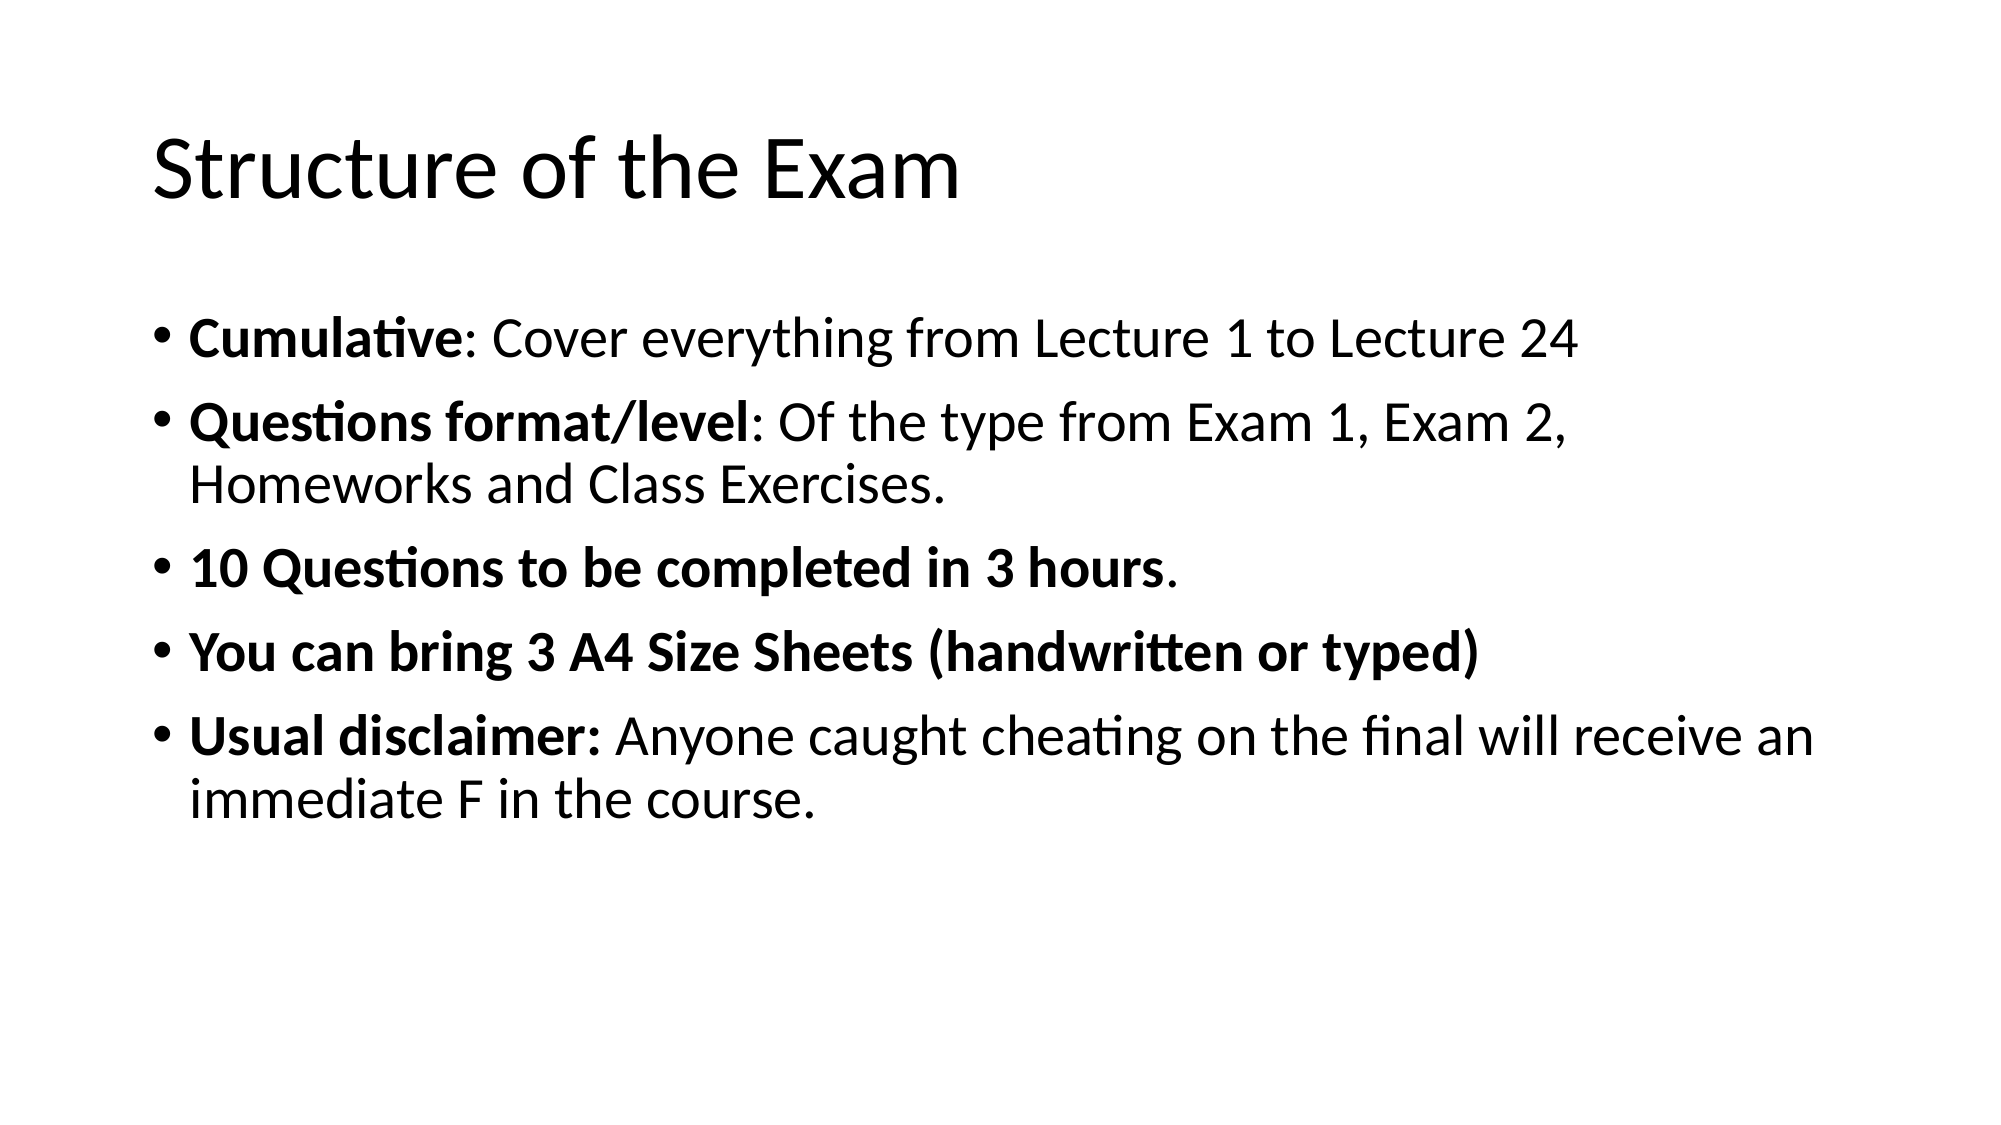

# Structure of the Exam
Cumulative: Cover everything from Lecture 1 to Lecture 24
Questions format/level: Of the type from Exam 1, Exam 2, Homeworks and Class Exercises.
10 Questions to be completed in 3 hours.
You can bring 3 A4 Size Sheets (handwritten or typed)
Usual disclaimer: Anyone caught cheating on the final will receive an immediate F in the course.